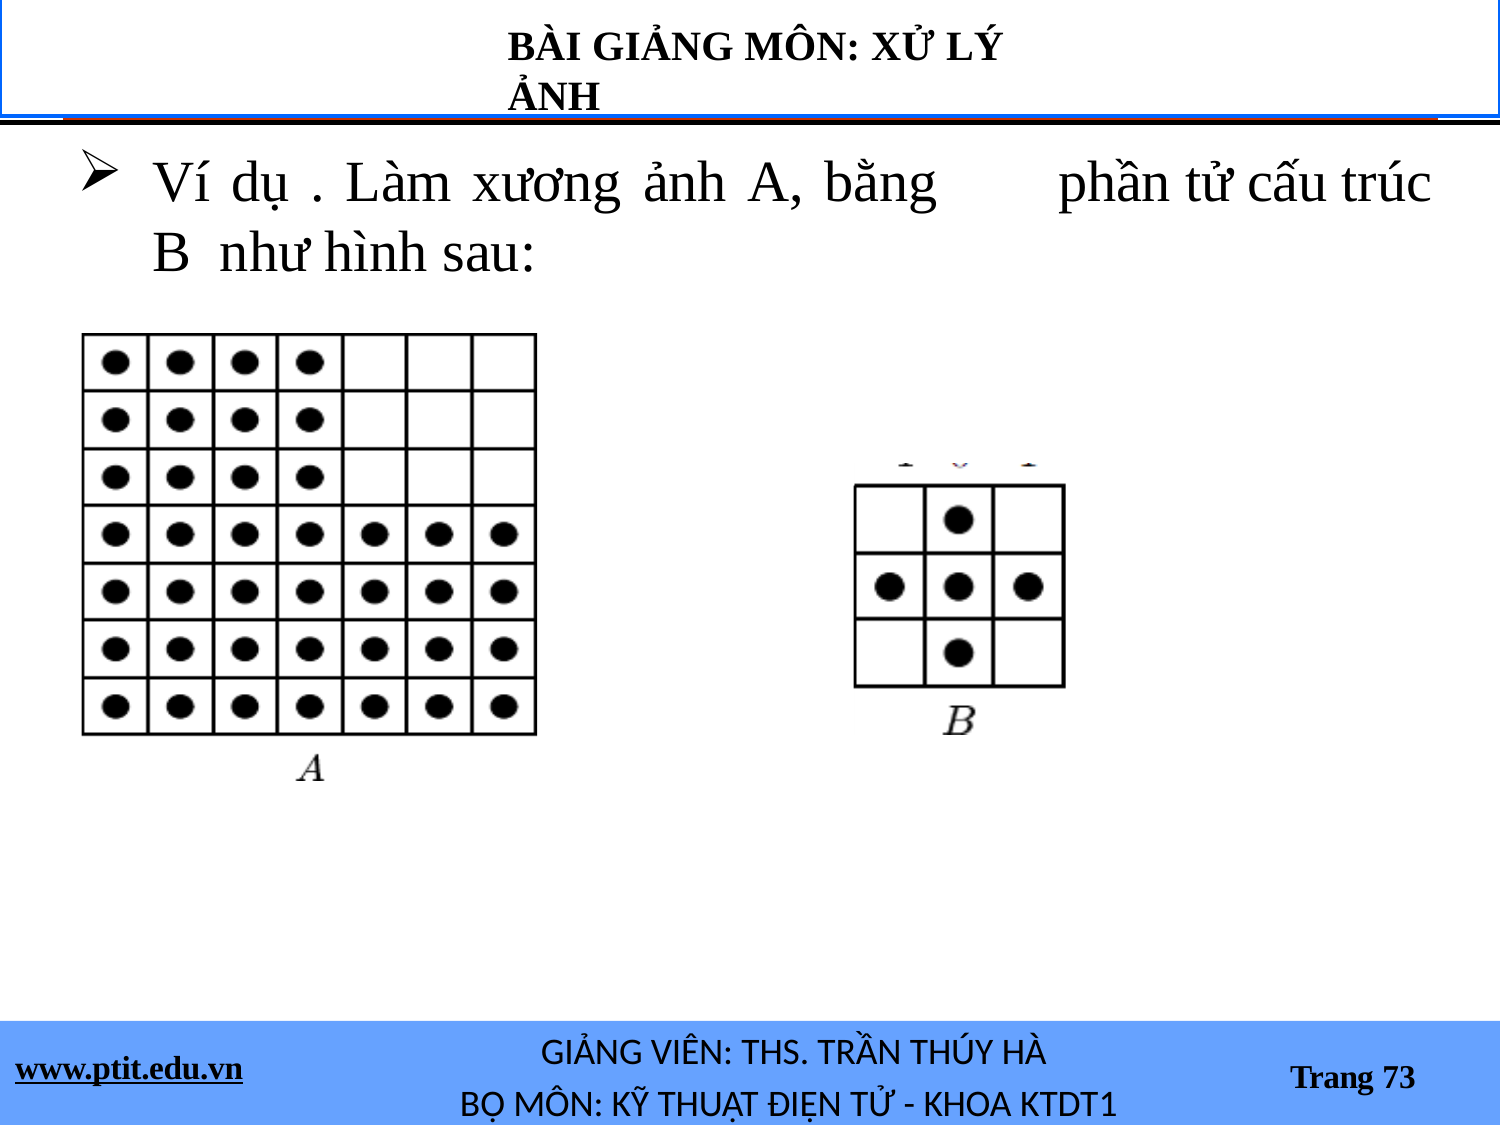

# BÀI GIẢNG MÔN: XỬ LÝ ẢNH
Ví dụ . Làm xương ảnh A, bằng	phần tử cấu trúc B  như hình sau:

GIẢNG VIÊN: THS. TRẦN THÚY HÀ
BỘ MÔN: KỸ THUẬT ĐIỆN TỬ - KHOA KTDT1
www.ptit.edu.vn
Trang 73